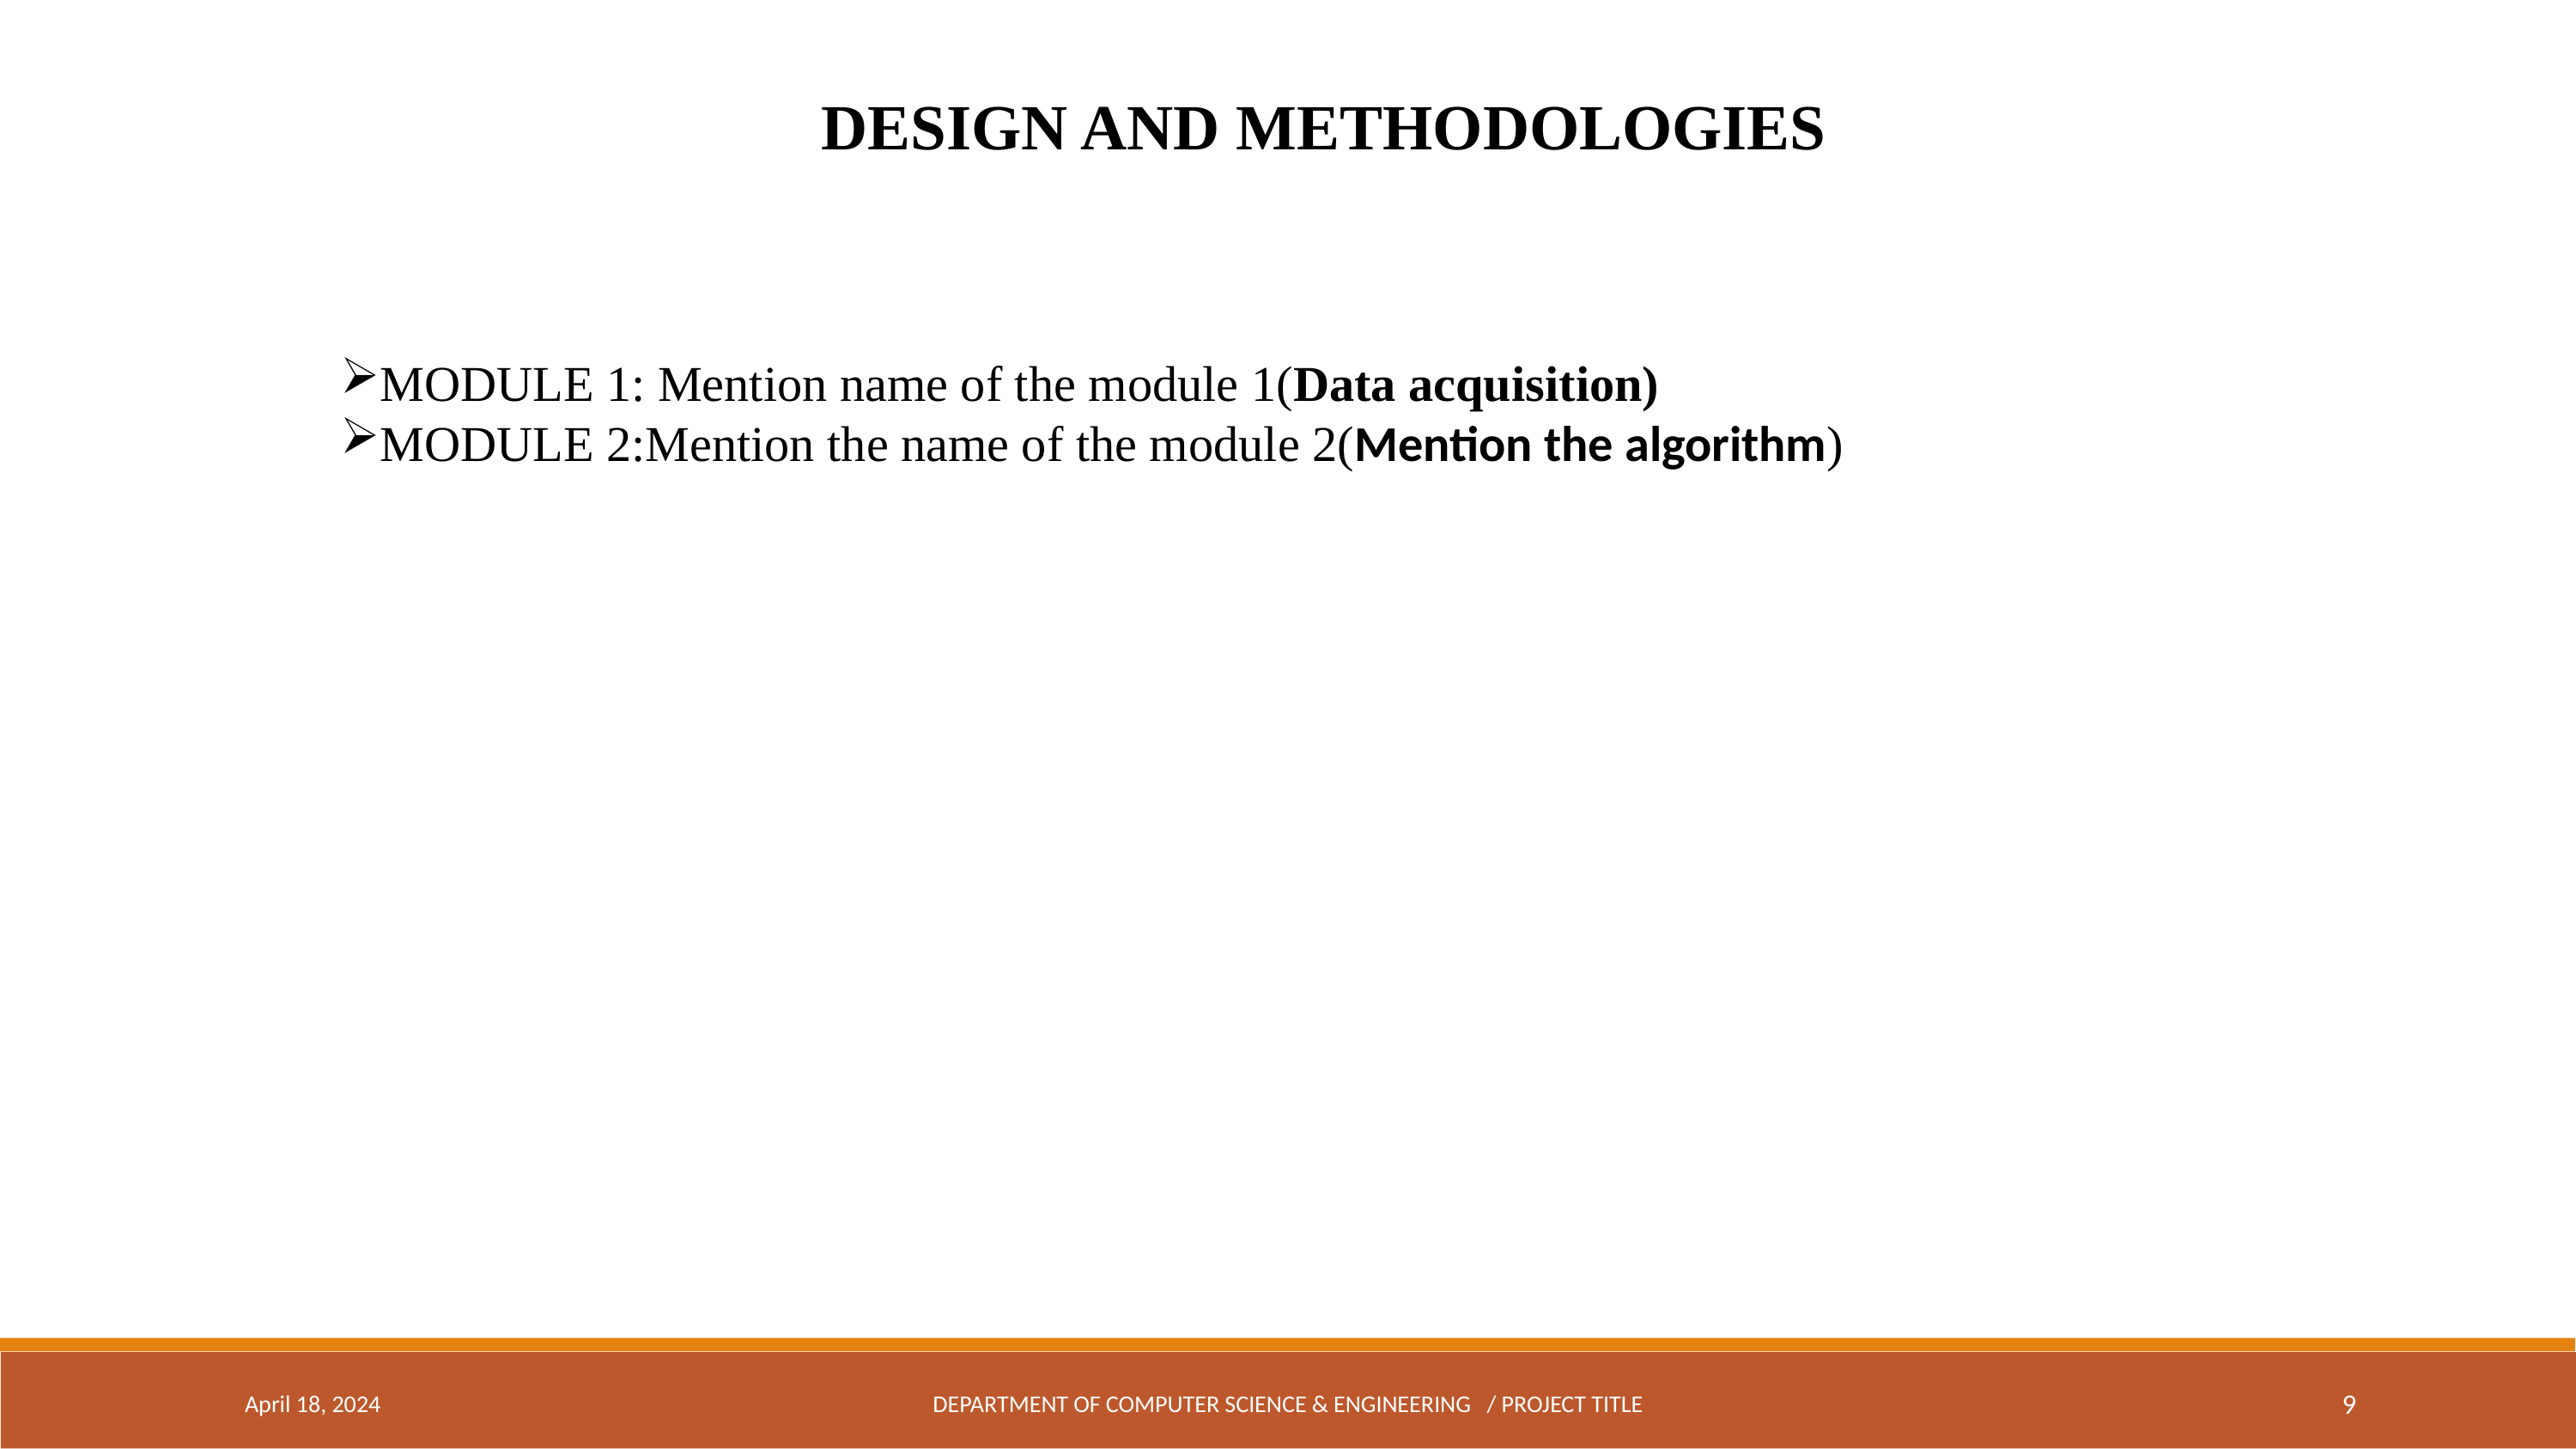

DESIGN AND METHODOLOGIES
MODULE 1: Mention name of the module 1(Data acquisition)
MODULE 2:Mention the name of the module 2(Mention the algorithm)

April 18, 2024
DEPARTMENT OF COMPUTER SCIENCE & ENGINEERING   / PROJECT TITLE
9